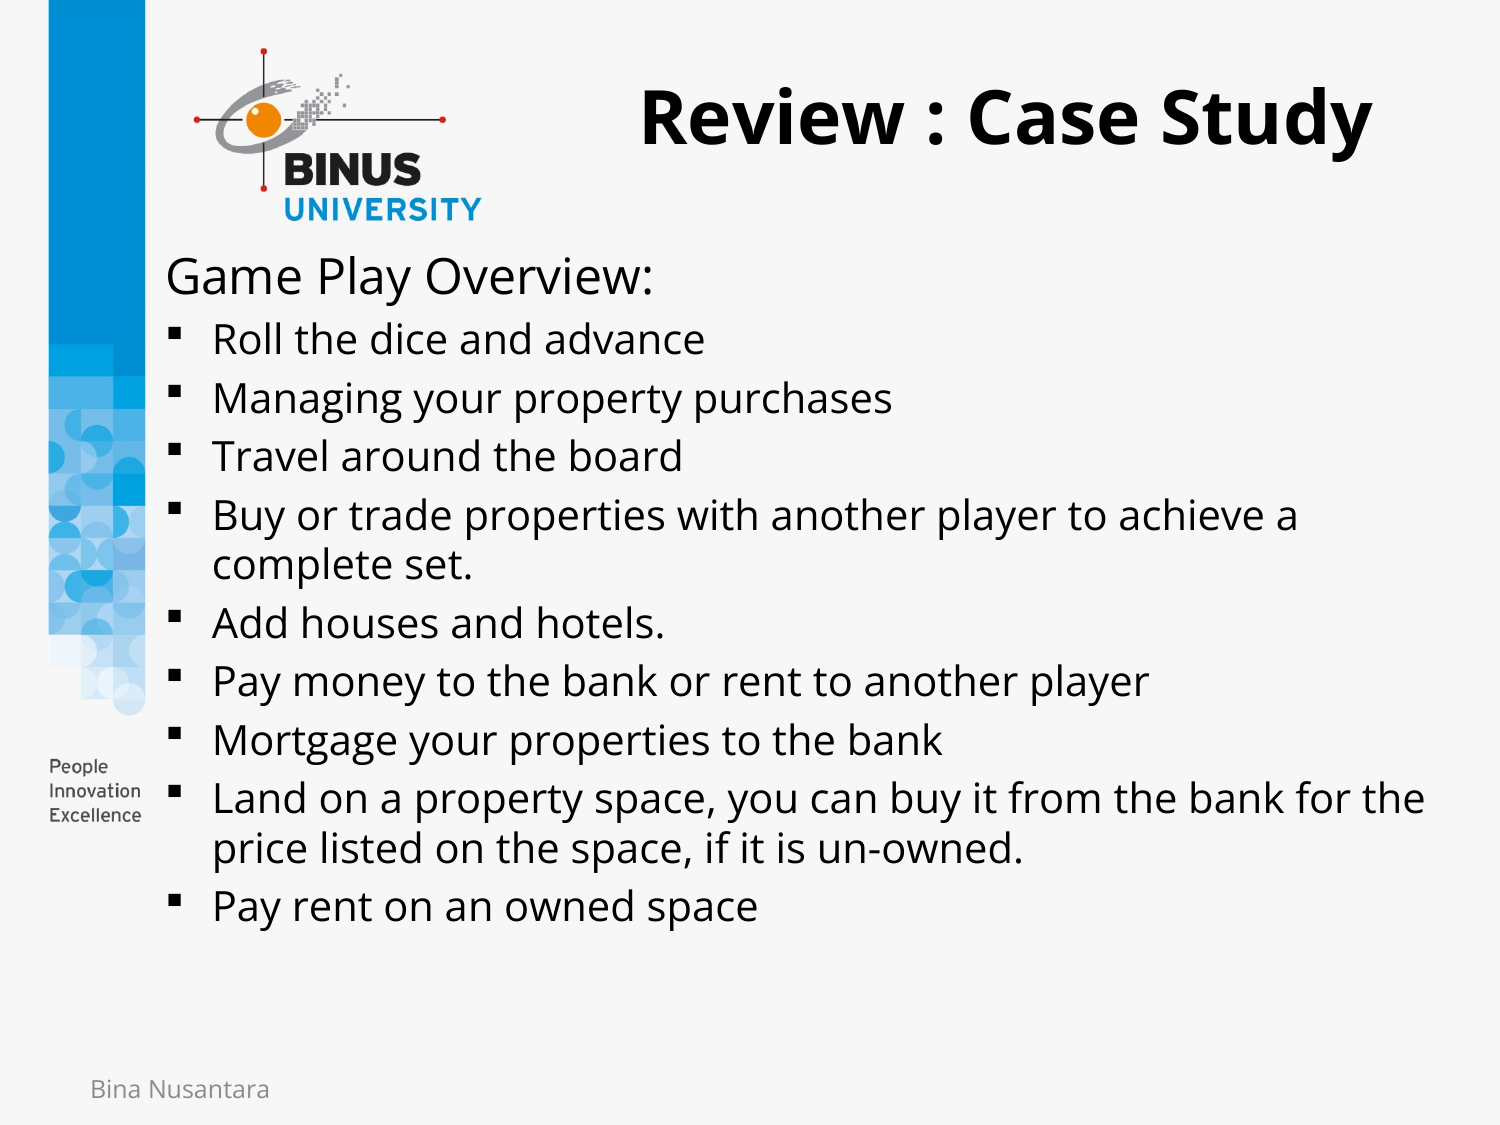

Review : Case Study
Game Play Overview:
Roll the dice and advance
Managing your property purchases
Travel around the board
Buy or trade properties with another player to achieve a complete set.
Add houses and hotels.
Pay money to the bank or rent to another player
Mortgage your properties to the bank
Land on a property space, you can buy it from the bank for the price listed on the space, if it is un-owned.
Pay rent on an owned space

Bina Nusantara